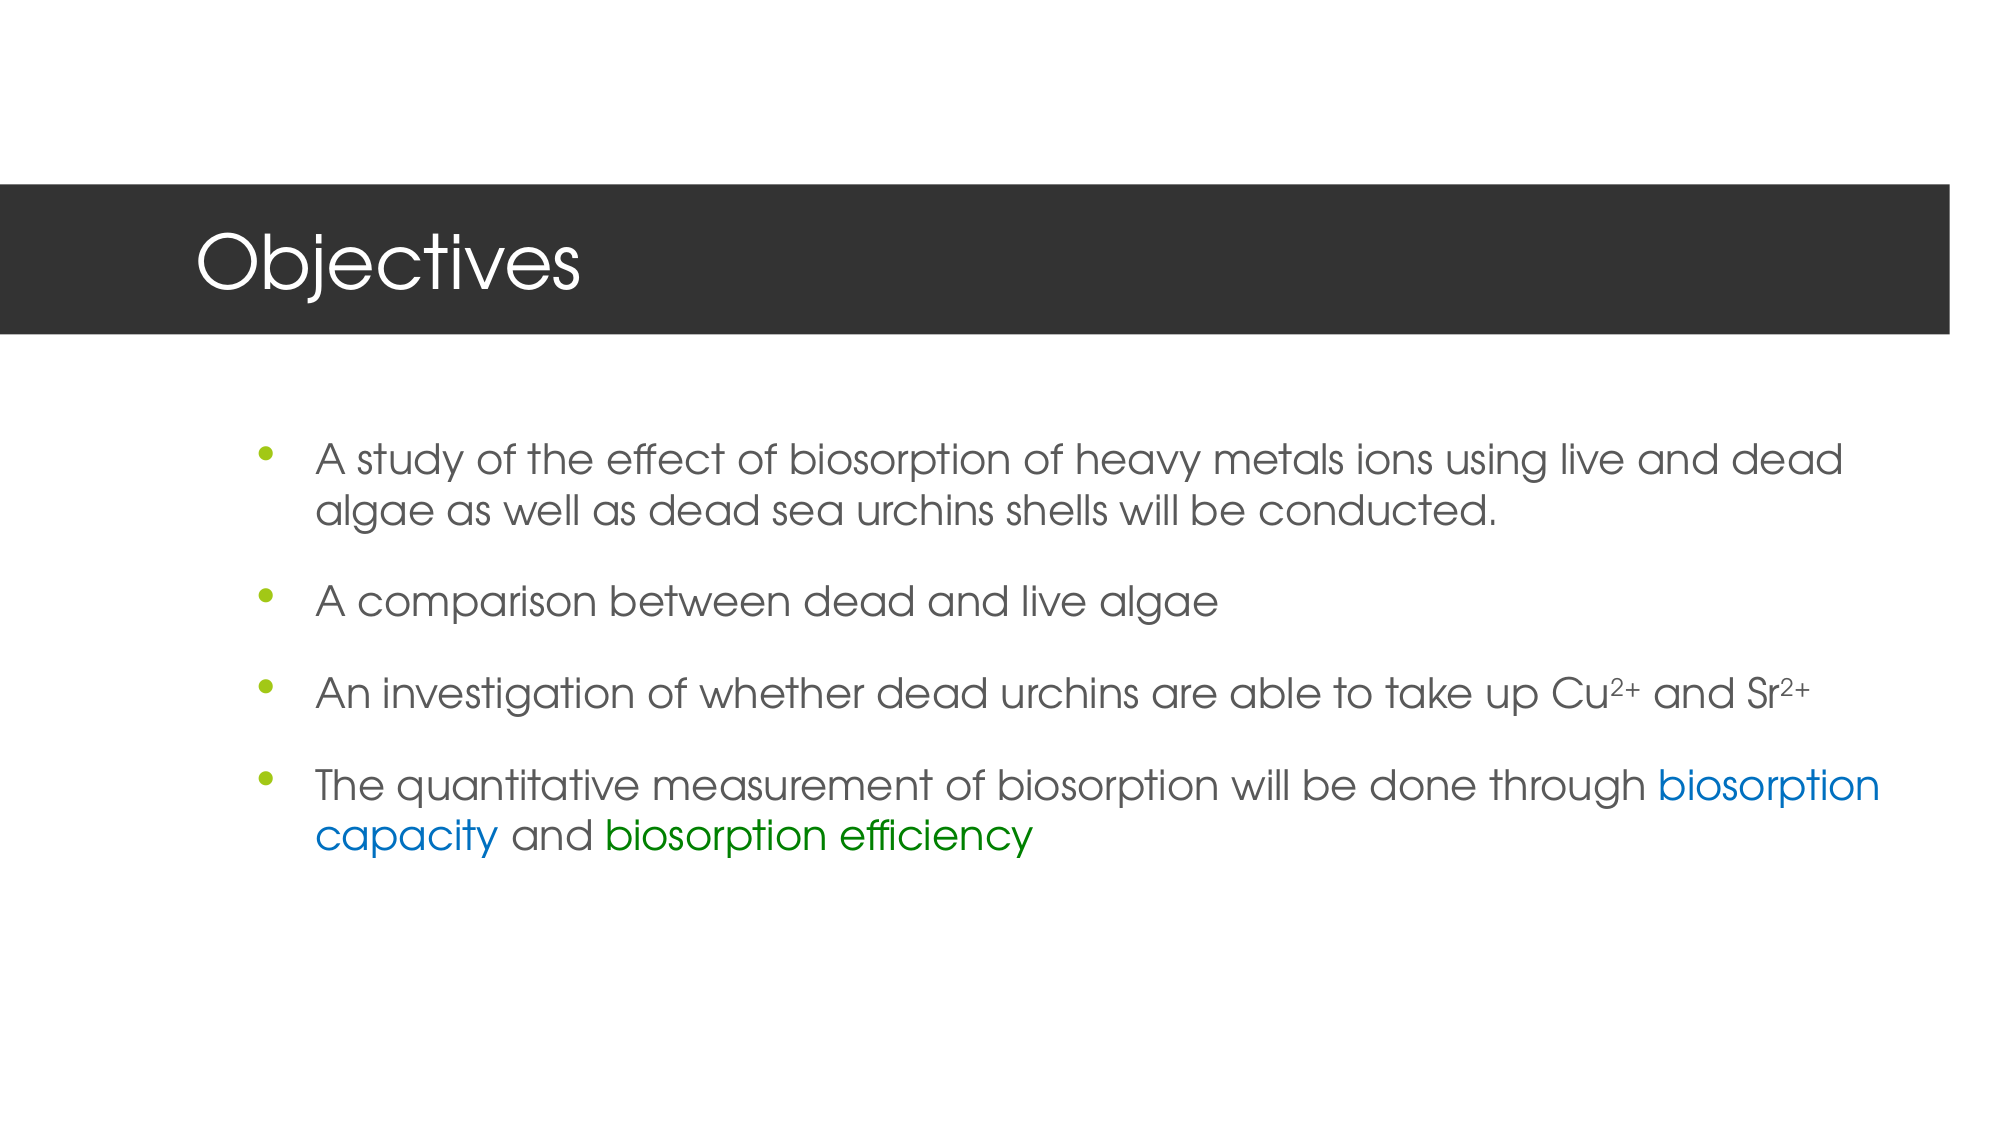

# Objectives
A study of the effect of biosorption of heavy metals ions using live and dead algae as well as dead sea urchins shells will be conducted.
A comparison between dead and live algae
An investigation of whether dead urchins are able to take up Cu2+ and Sr2+
The quantitative measurement of biosorption will be done through biosorption capacity and biosorption efficiency
9